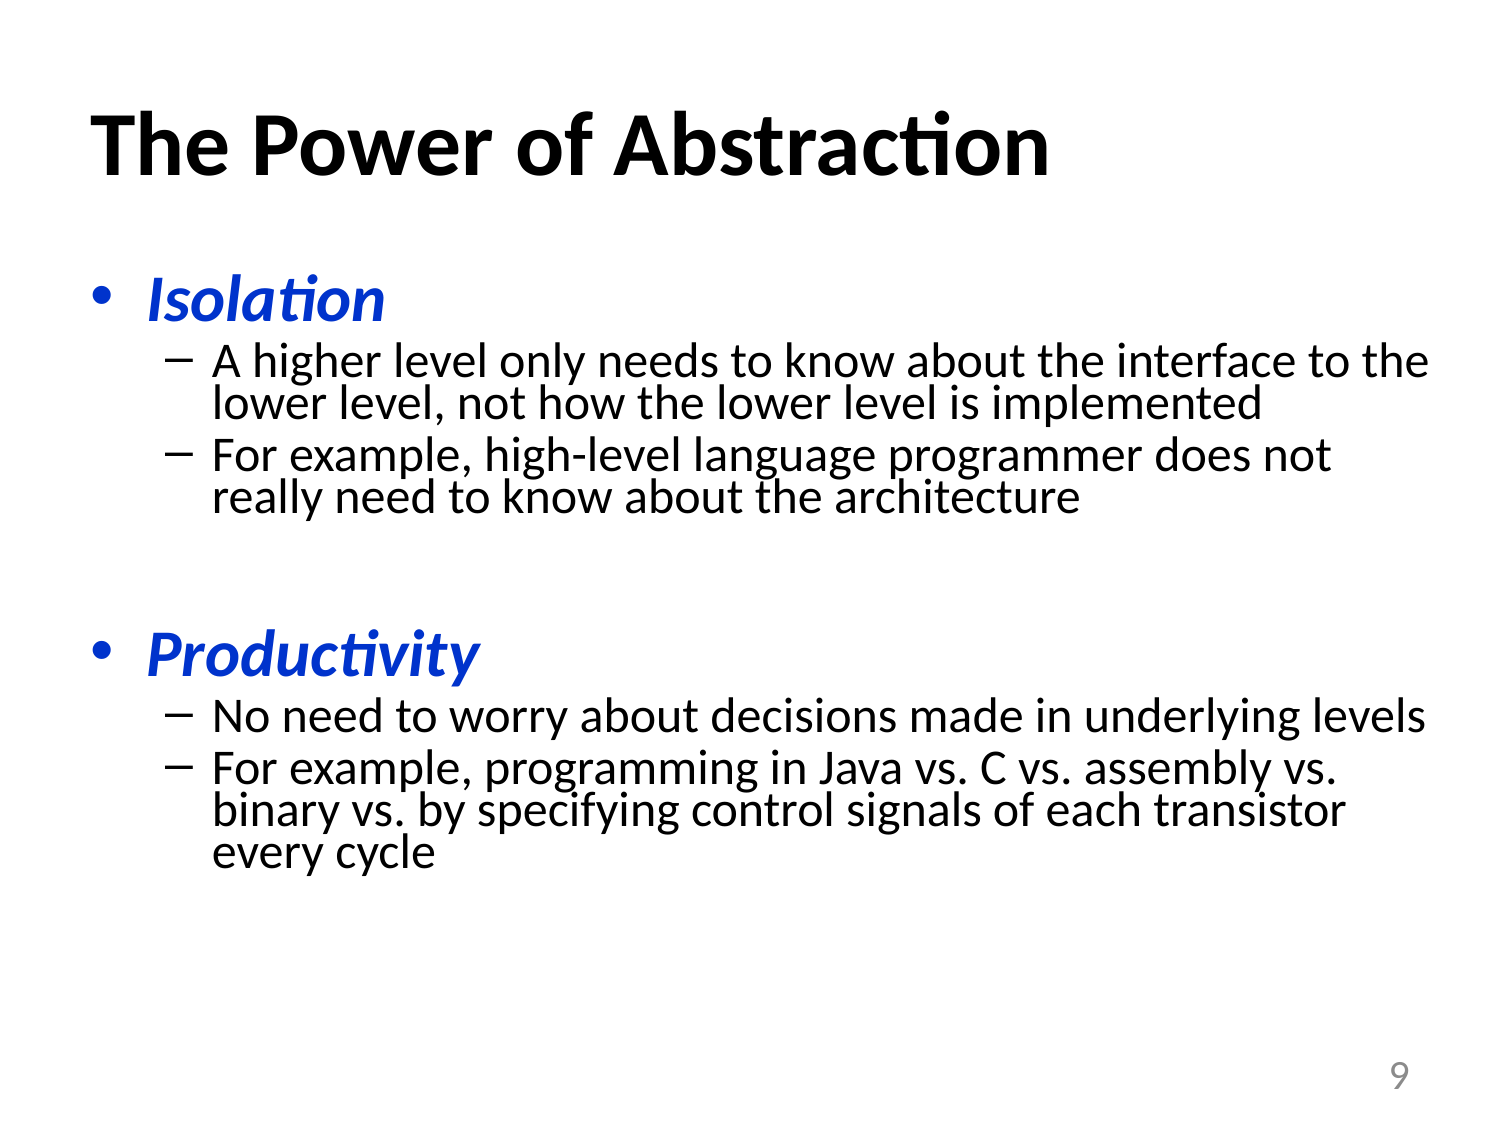

# The Power of Abstraction
Isolation
A higher level only needs to know about the interface to the lower level, not how the lower level is implemented
For example, high-level language programmer does not really need to know about the architecture

Productivity
No need to worry about decisions made in underlying levels
For example, programming in Java vs. C vs. assembly vs. binary vs. by specifying control signals of each transistor every cycle

9